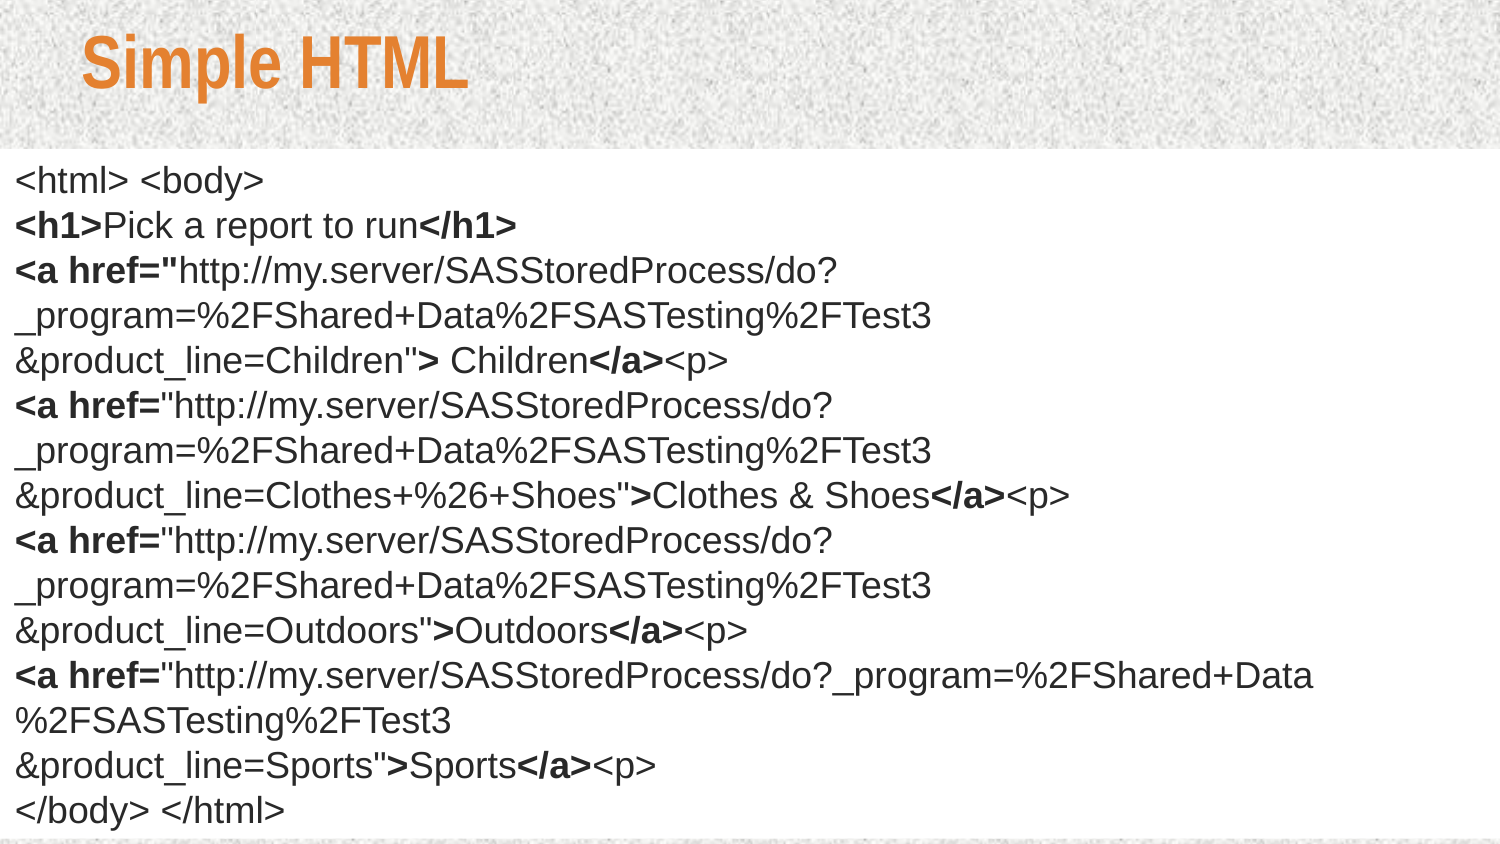

# Simple HTML
<html> <body>
<h1>Pick a report to run</h1>
<a href="http://my.server/SASStoredProcess/do?
_program=%2FShared+Data%2FSASTesting%2FTest3
&product_line=Children"> Children</a><p>
<a href="http://my.server/SASStoredProcess/do?
_program=%2FShared+Data%2FSASTesting%2FTest3
&product_line=Clothes+%26+Shoes">Clothes & Shoes</a><p>
<a href="http://my.server/SASStoredProcess/do?
_program=%2FShared+Data%2FSASTesting%2FTest3
&product_line=Outdoors">Outdoors</a><p>
<a href="http://my.server/SASStoredProcess/do?_program=%2FShared+Data%2FSASTesting%2FTest3
&product_line=Sports">Sports</a><p>
</body> </html>